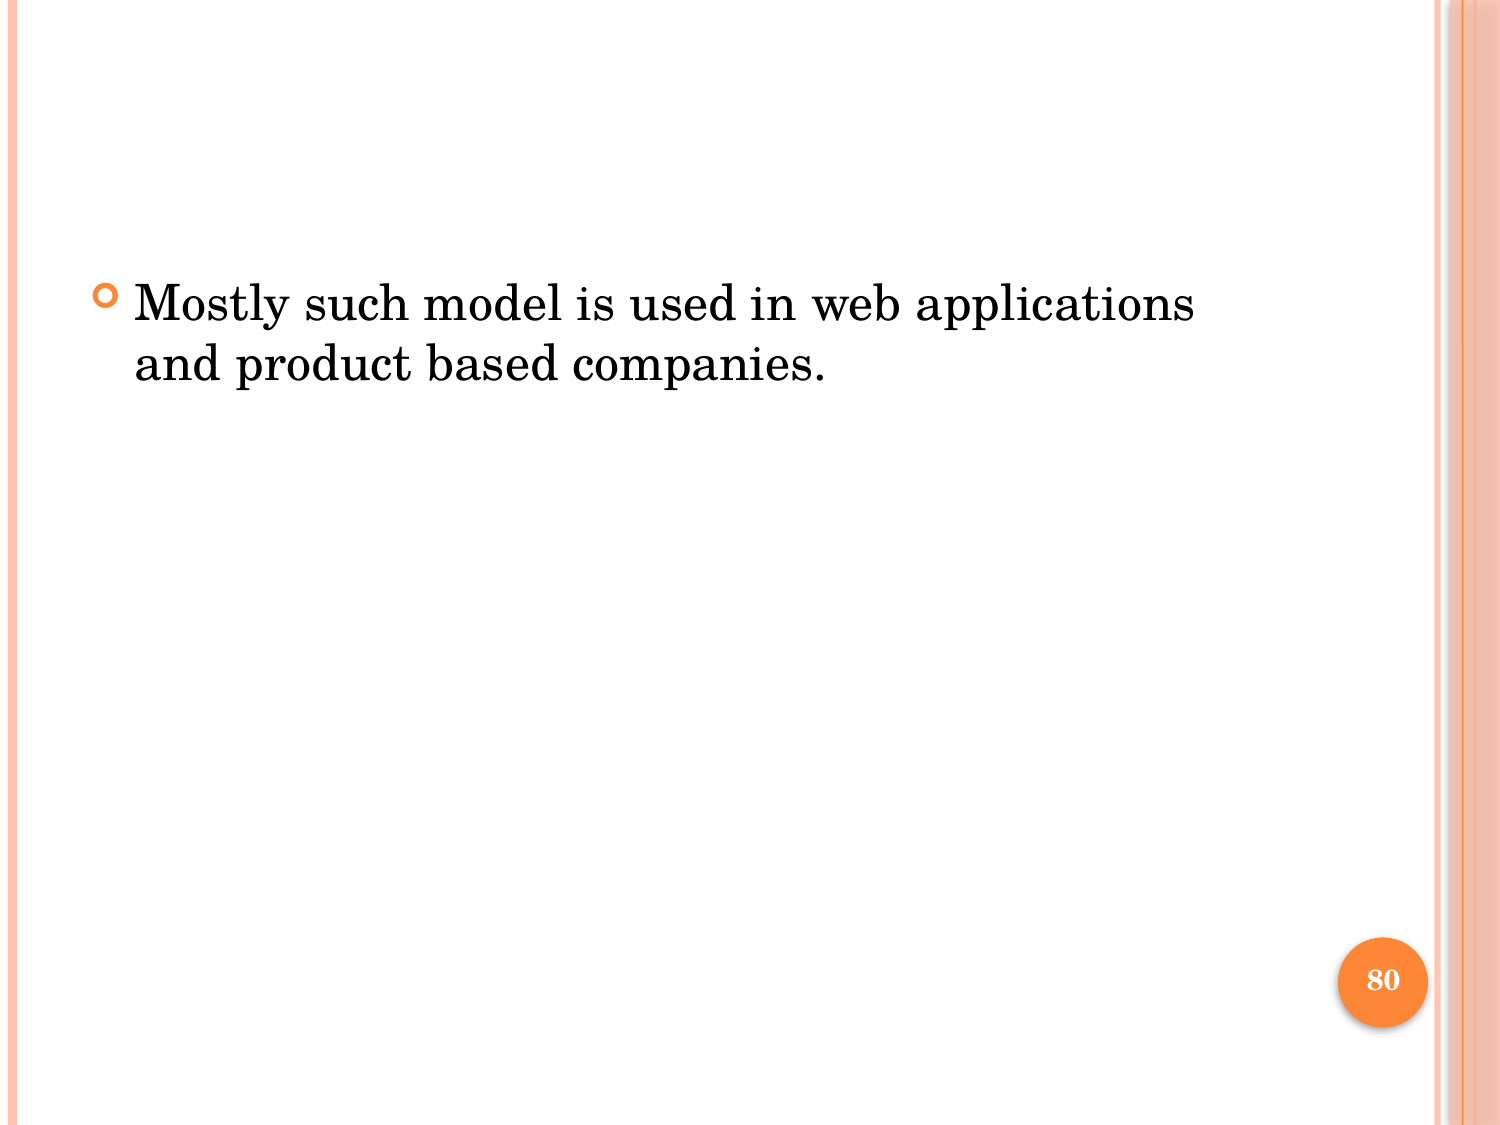

Mostly such model is used in web applications and product based companies.
80